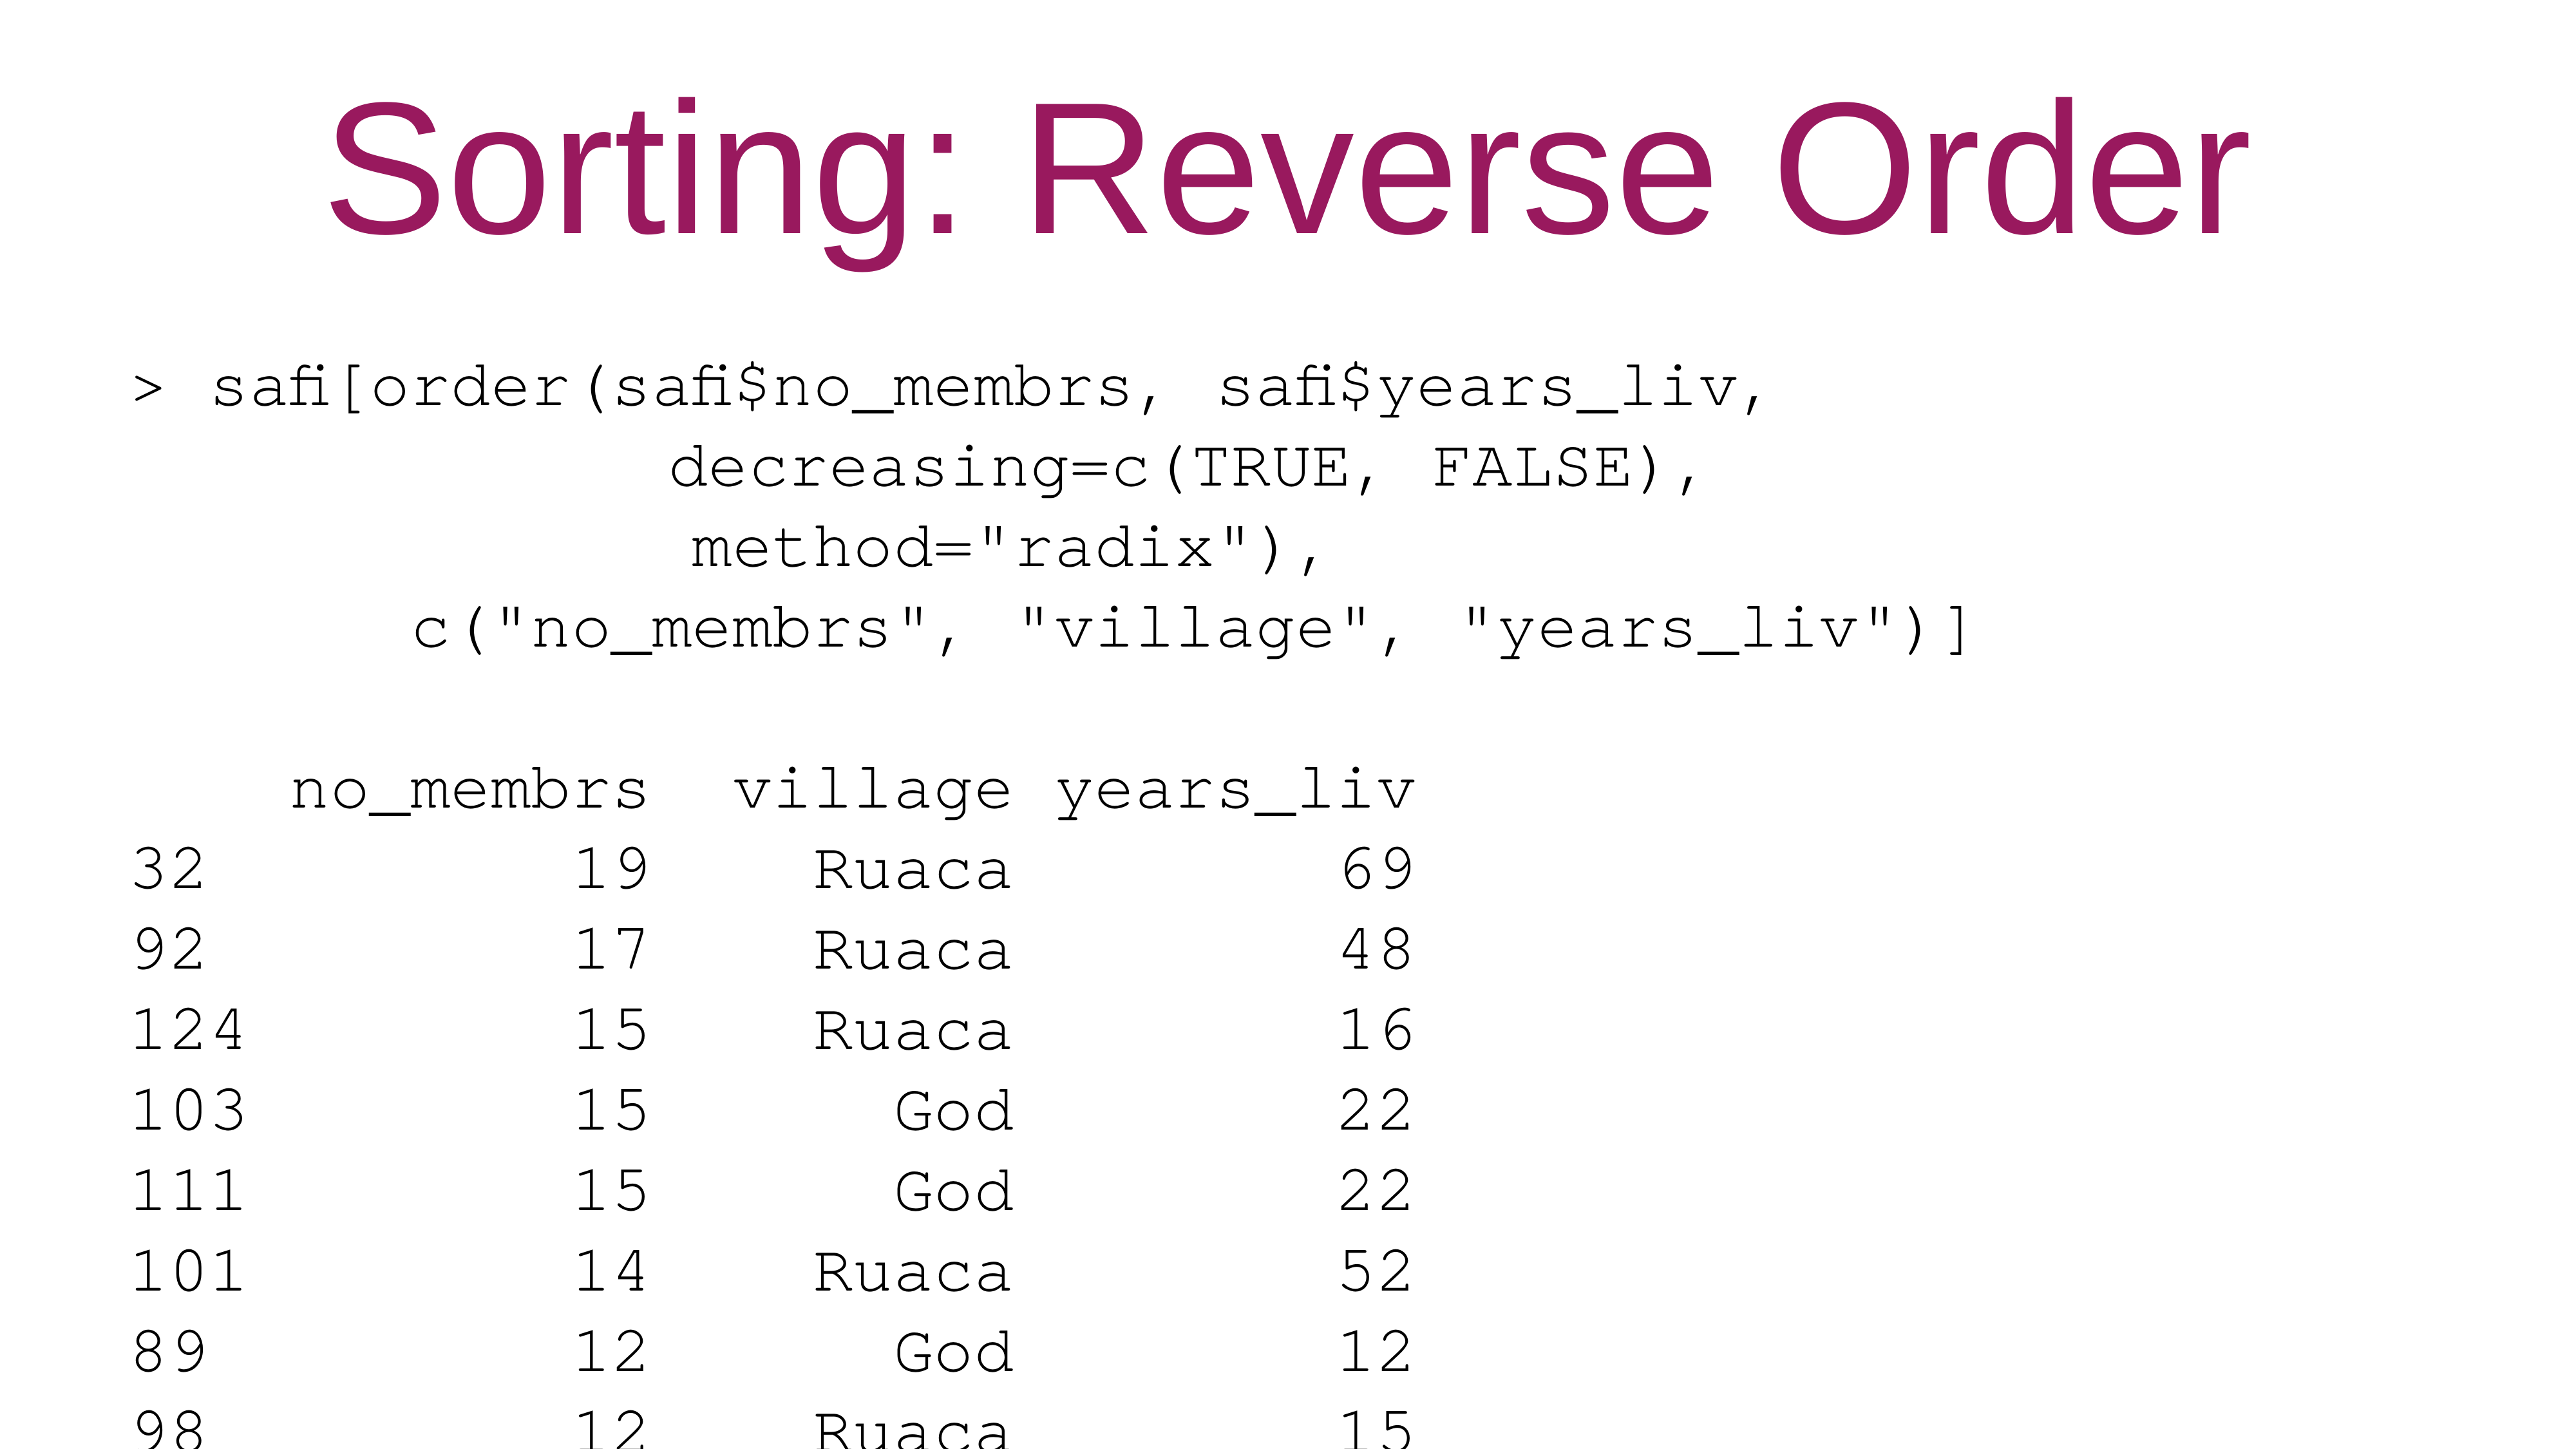

Sorting: Reverse Order
> safi[order(safi$no_membrs, safi$years_liv,
           decreasing=c(TRUE, FALSE),
           method="radix"),
       c("no_membrs", "village", "years_liv")]

    no_membrs  village years_liv
32         19    Ruaca        69
92         17    Ruaca        48
124        15    Ruaca        16
103        15      God        22
111        15      God        22
101        14    Ruaca        52
89         12      God        12
98         12    Ruaca        15
10         12 Chirodzo        23
56         12 Chirodzo        23
122        12    Ruaca        25
8          12 Chirodzo        70